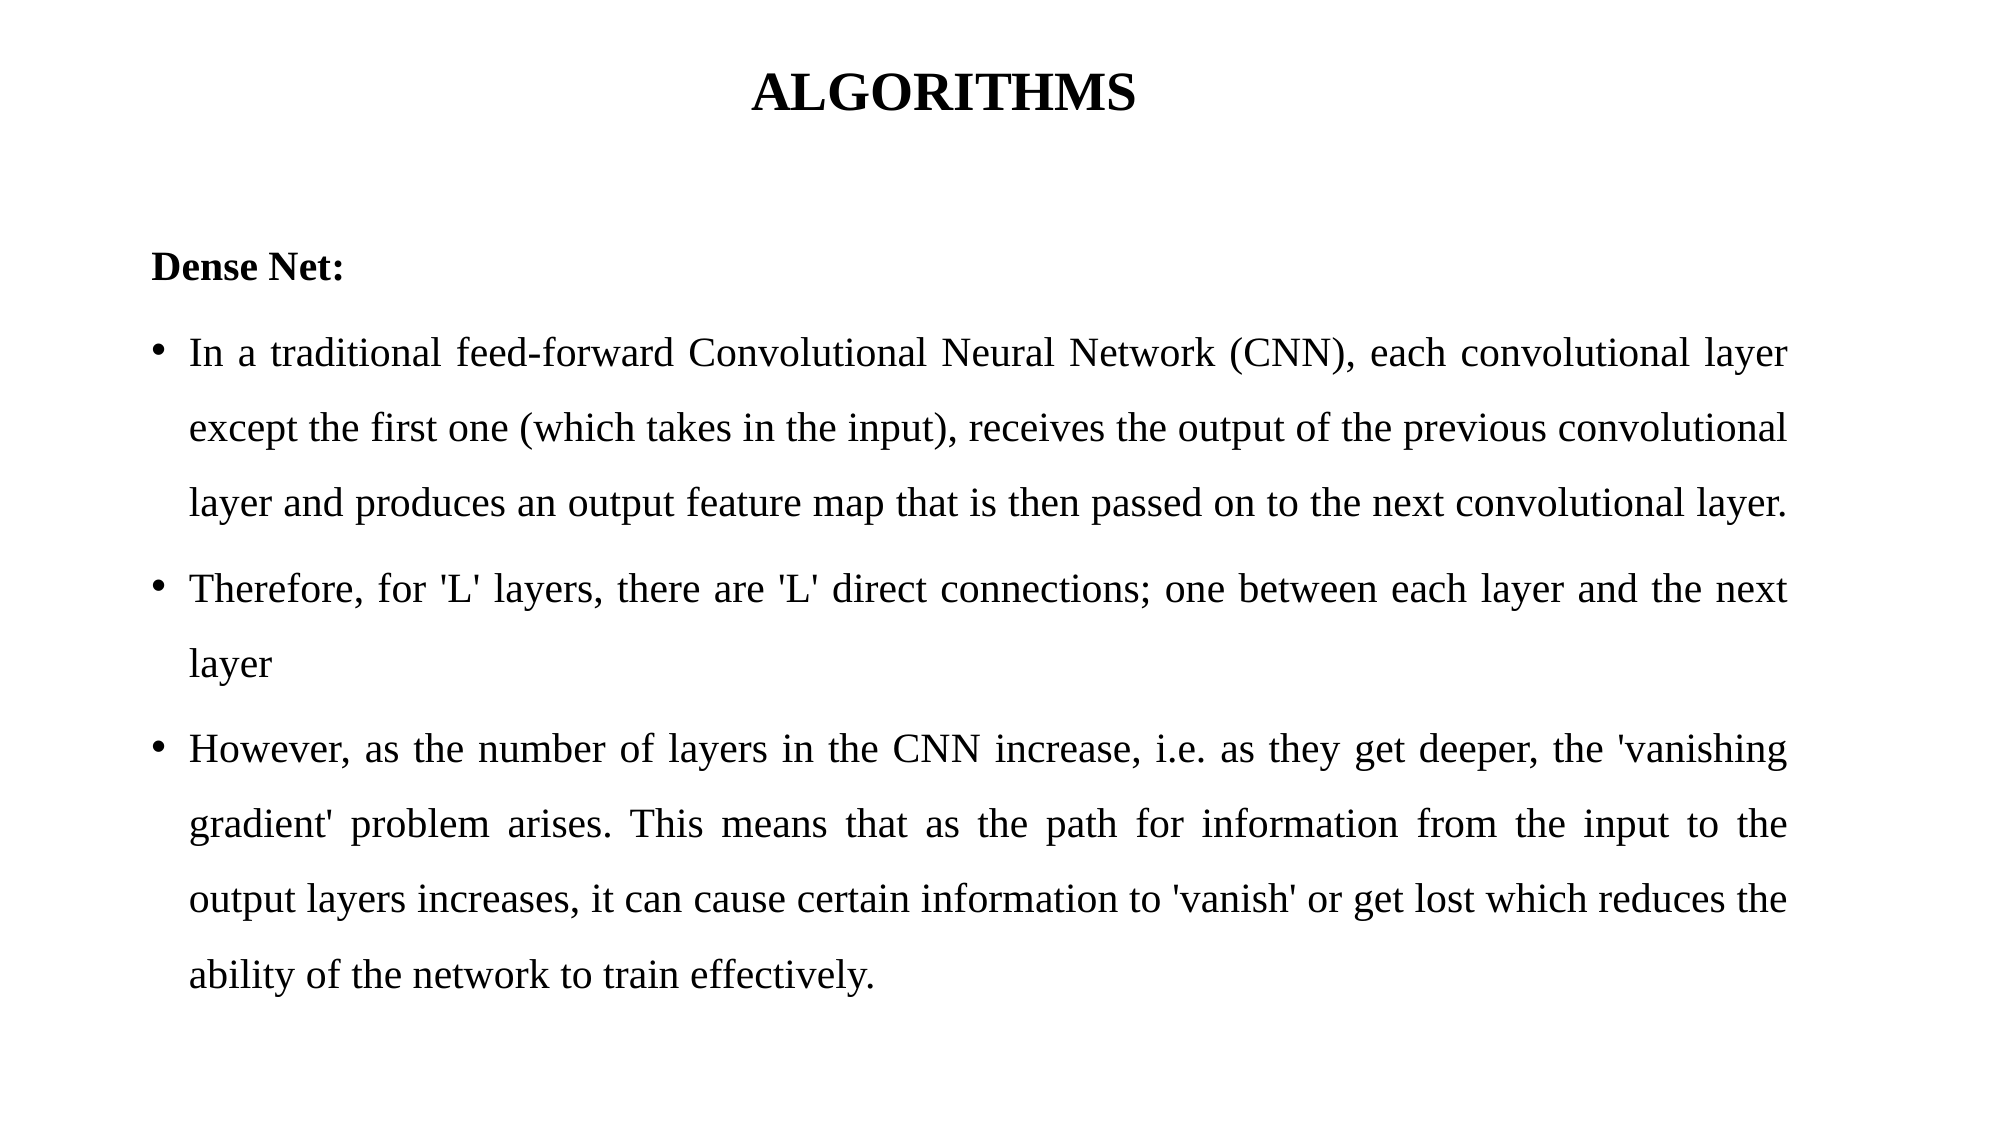

ALGORITHMS
Dense Net:
In a traditional feed-forward Convolutional Neural Network (CNN), each convolutional layer except the first one (which takes in the input), receives the output of the previous convolutional layer and produces an output feature map that is then passed on to the next convolutional layer.
Therefore, for 'L' layers, there are 'L' direct connections; one between each layer and the next layer
However, as the number of layers in the CNN increase, i.e. as they get deeper, the 'vanishing gradient' problem arises. This means that as the path for information from the input to the output layers increases, it can cause certain information to 'vanish' or get lost which reduces the ability of the network to train effectively.